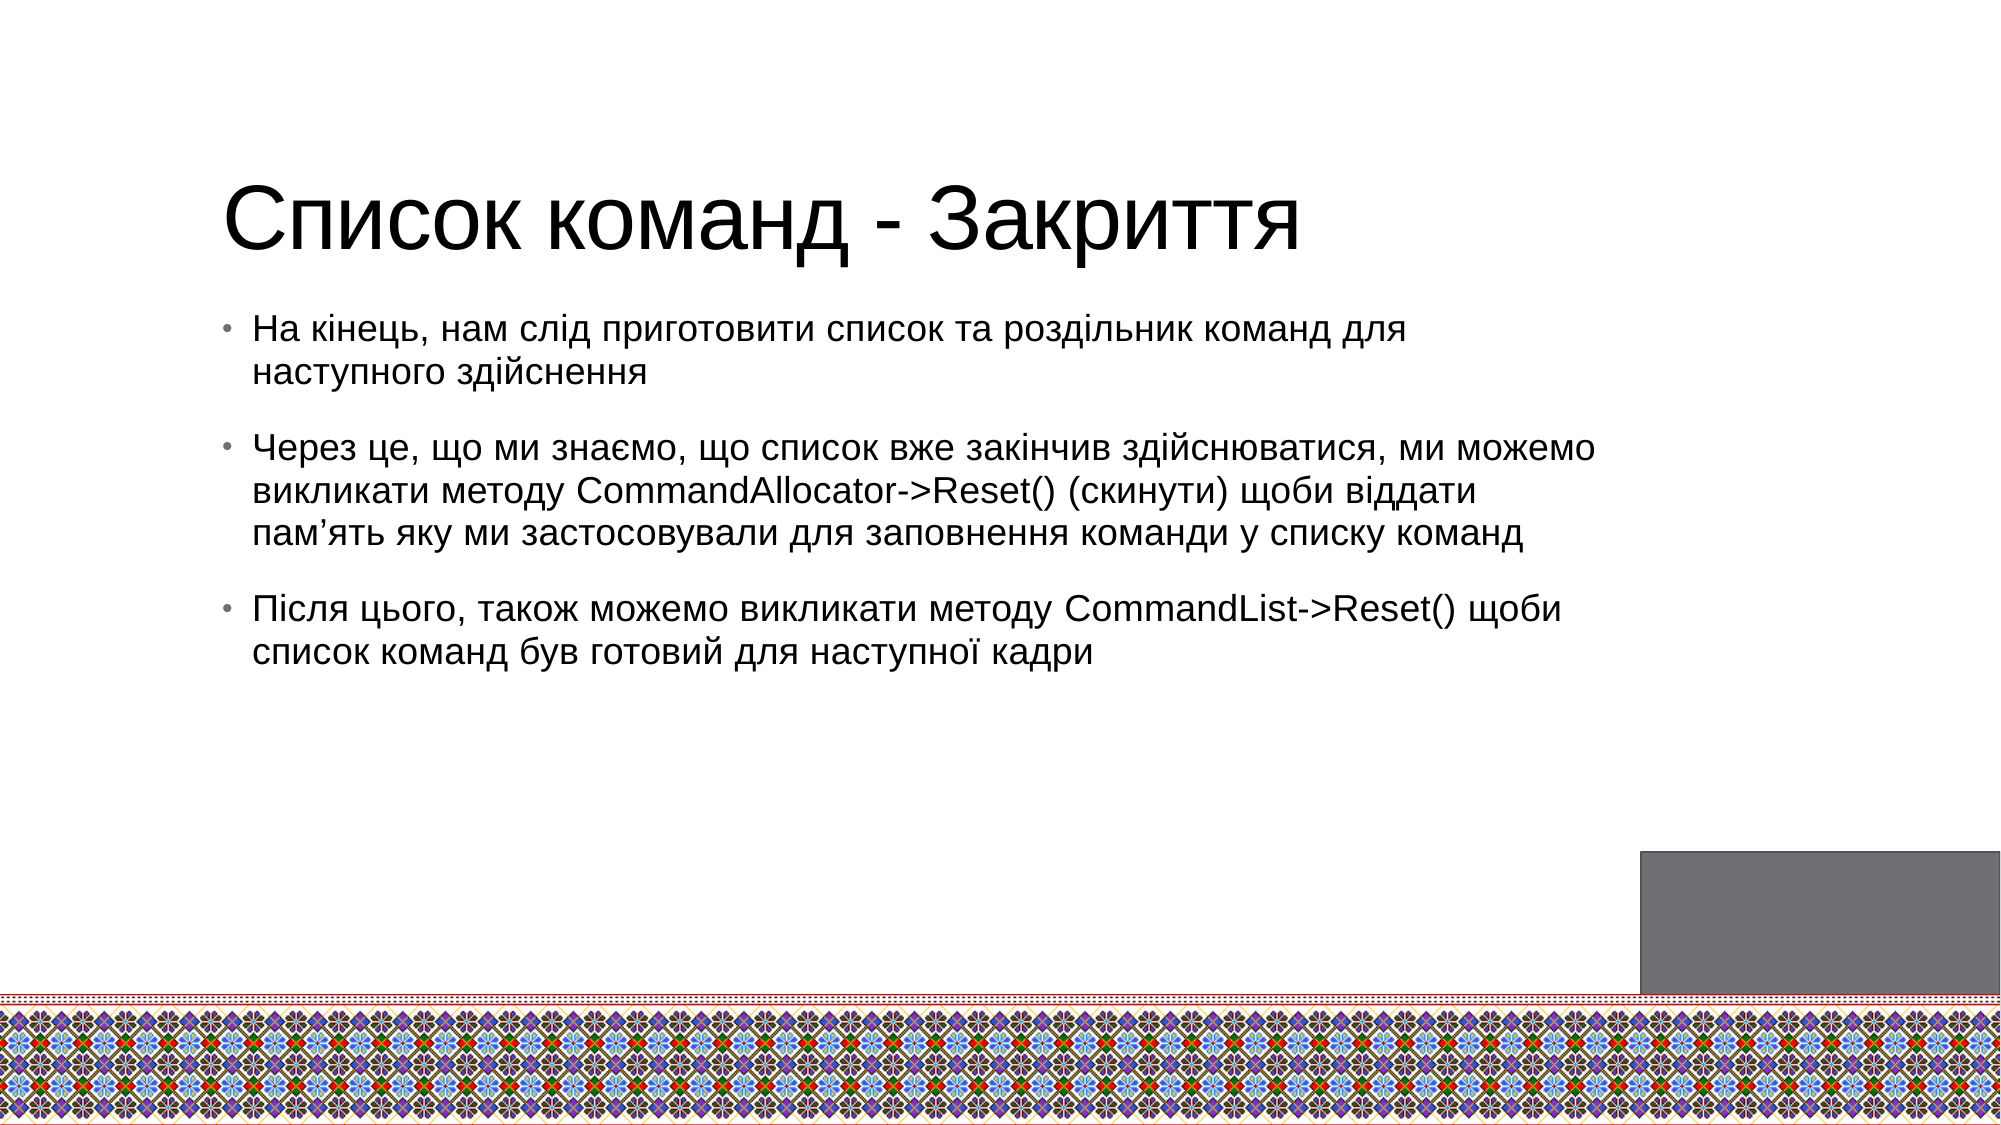

# Список команд - Закриття
На кінець, нам слід приготовити список та роздільник команд для наступного здійснення
Через це, що ми знаємо, що список вже закінчив здійснюватися, ми можемо викликати методу CommandAllocator->Reset() (скинути) щоби віддати пам’ять яку ми застосовували для заповнення команди у списку команд
Після цього, також можемо викликати методу CommandList->Reset() щоби список команд був готовий для наступної кадри